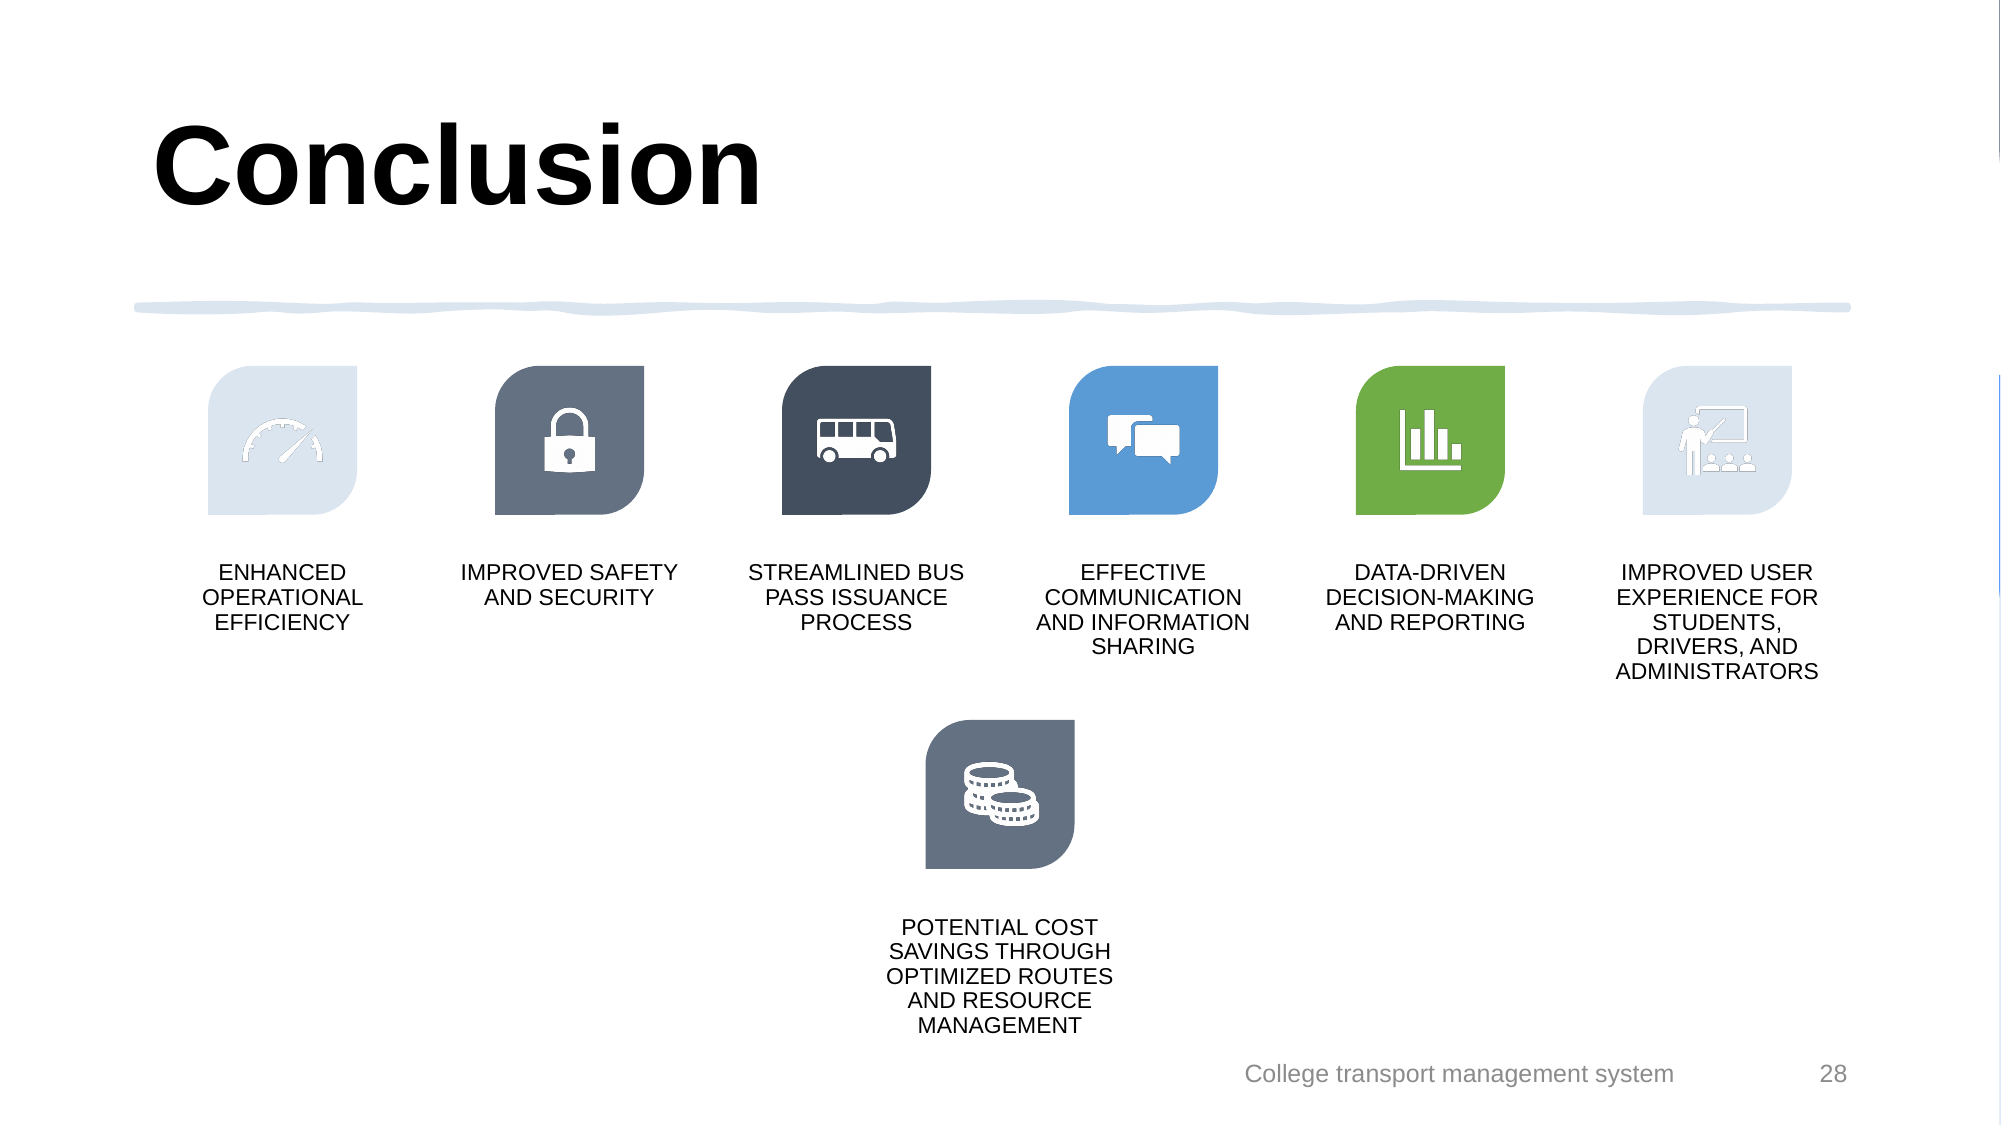

# Conclusion

Enhanced operational efficiency
Improved safety and security
Streamlined bus pass issuance process
Effective communication and information sharing
Data-driven decision-making and reporting
Improved user experience for students, drivers, and administrators
Potential cost savings through optimized routes and resource management
College transport management system
28